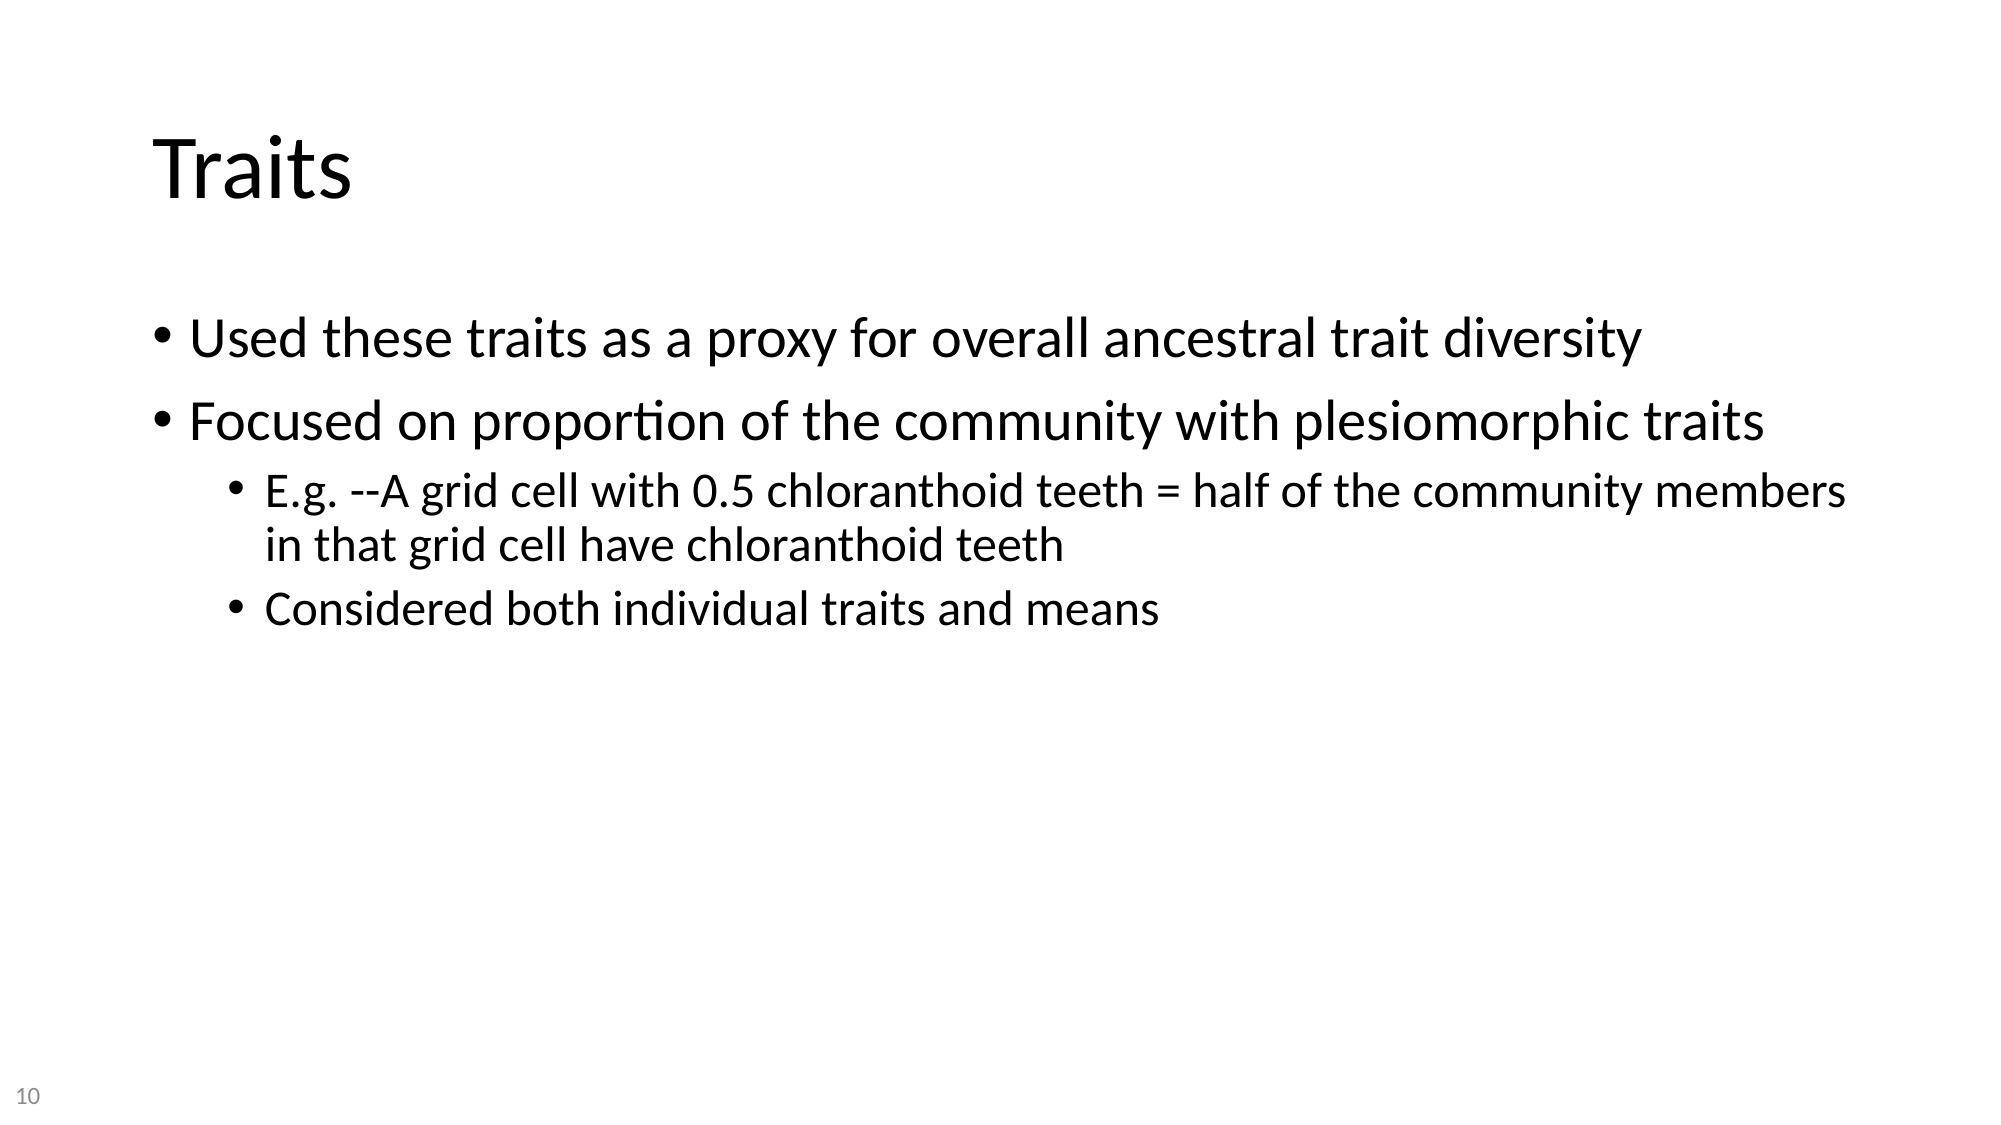

# Traits
Used these traits as a proxy for overall ancestral trait diversity
Focused on proportion of the community with plesiomorphic traits
E.g. --A grid cell with 0.5 chloranthoid teeth = half of the community members in that grid cell have chloranthoid teeth
Considered both individual traits and means

10